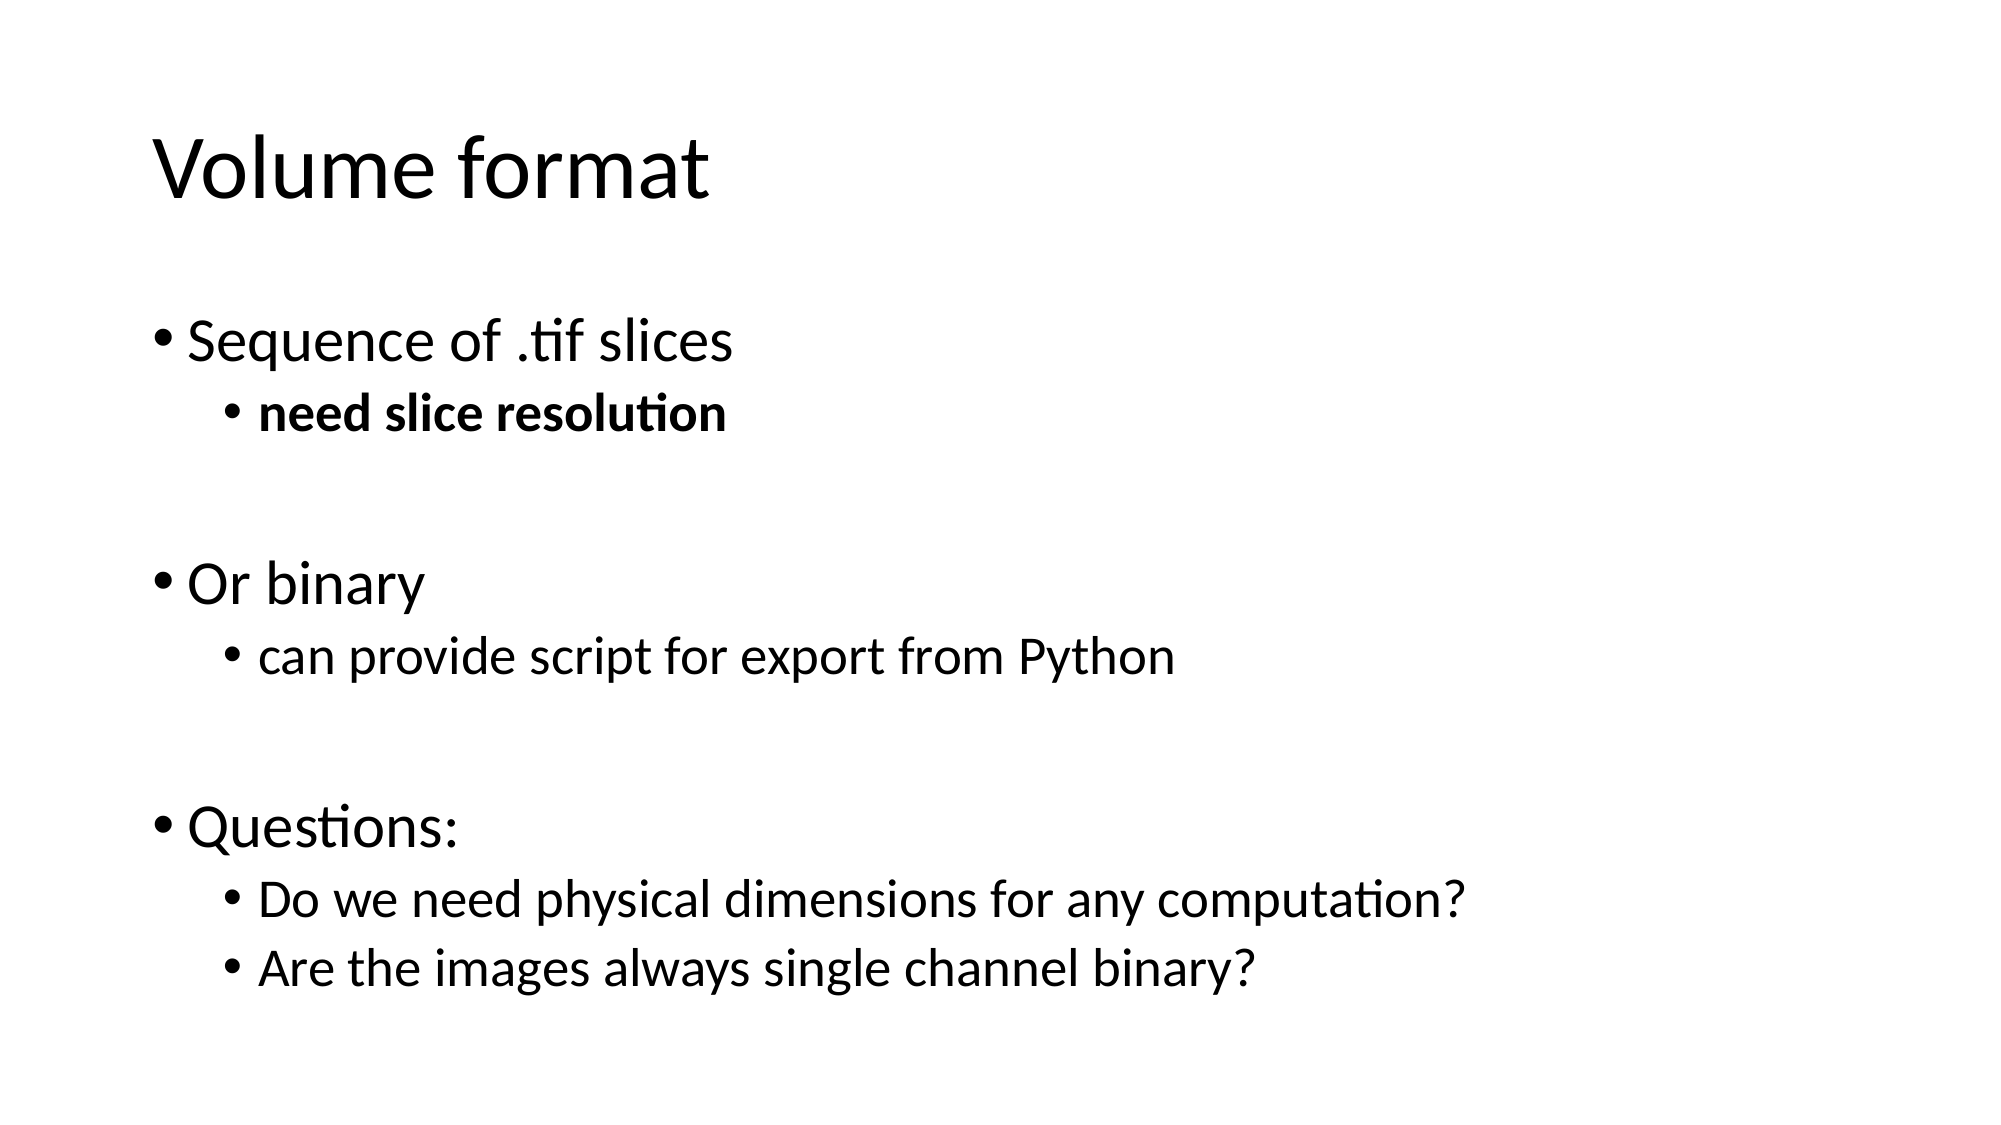

# Volume format
Sequence of .tif slices
need slice resolution

Or binary
can provide script for export from Python

Questions:
Do we need physical dimensions for any computation?
Are the images always single channel binary?